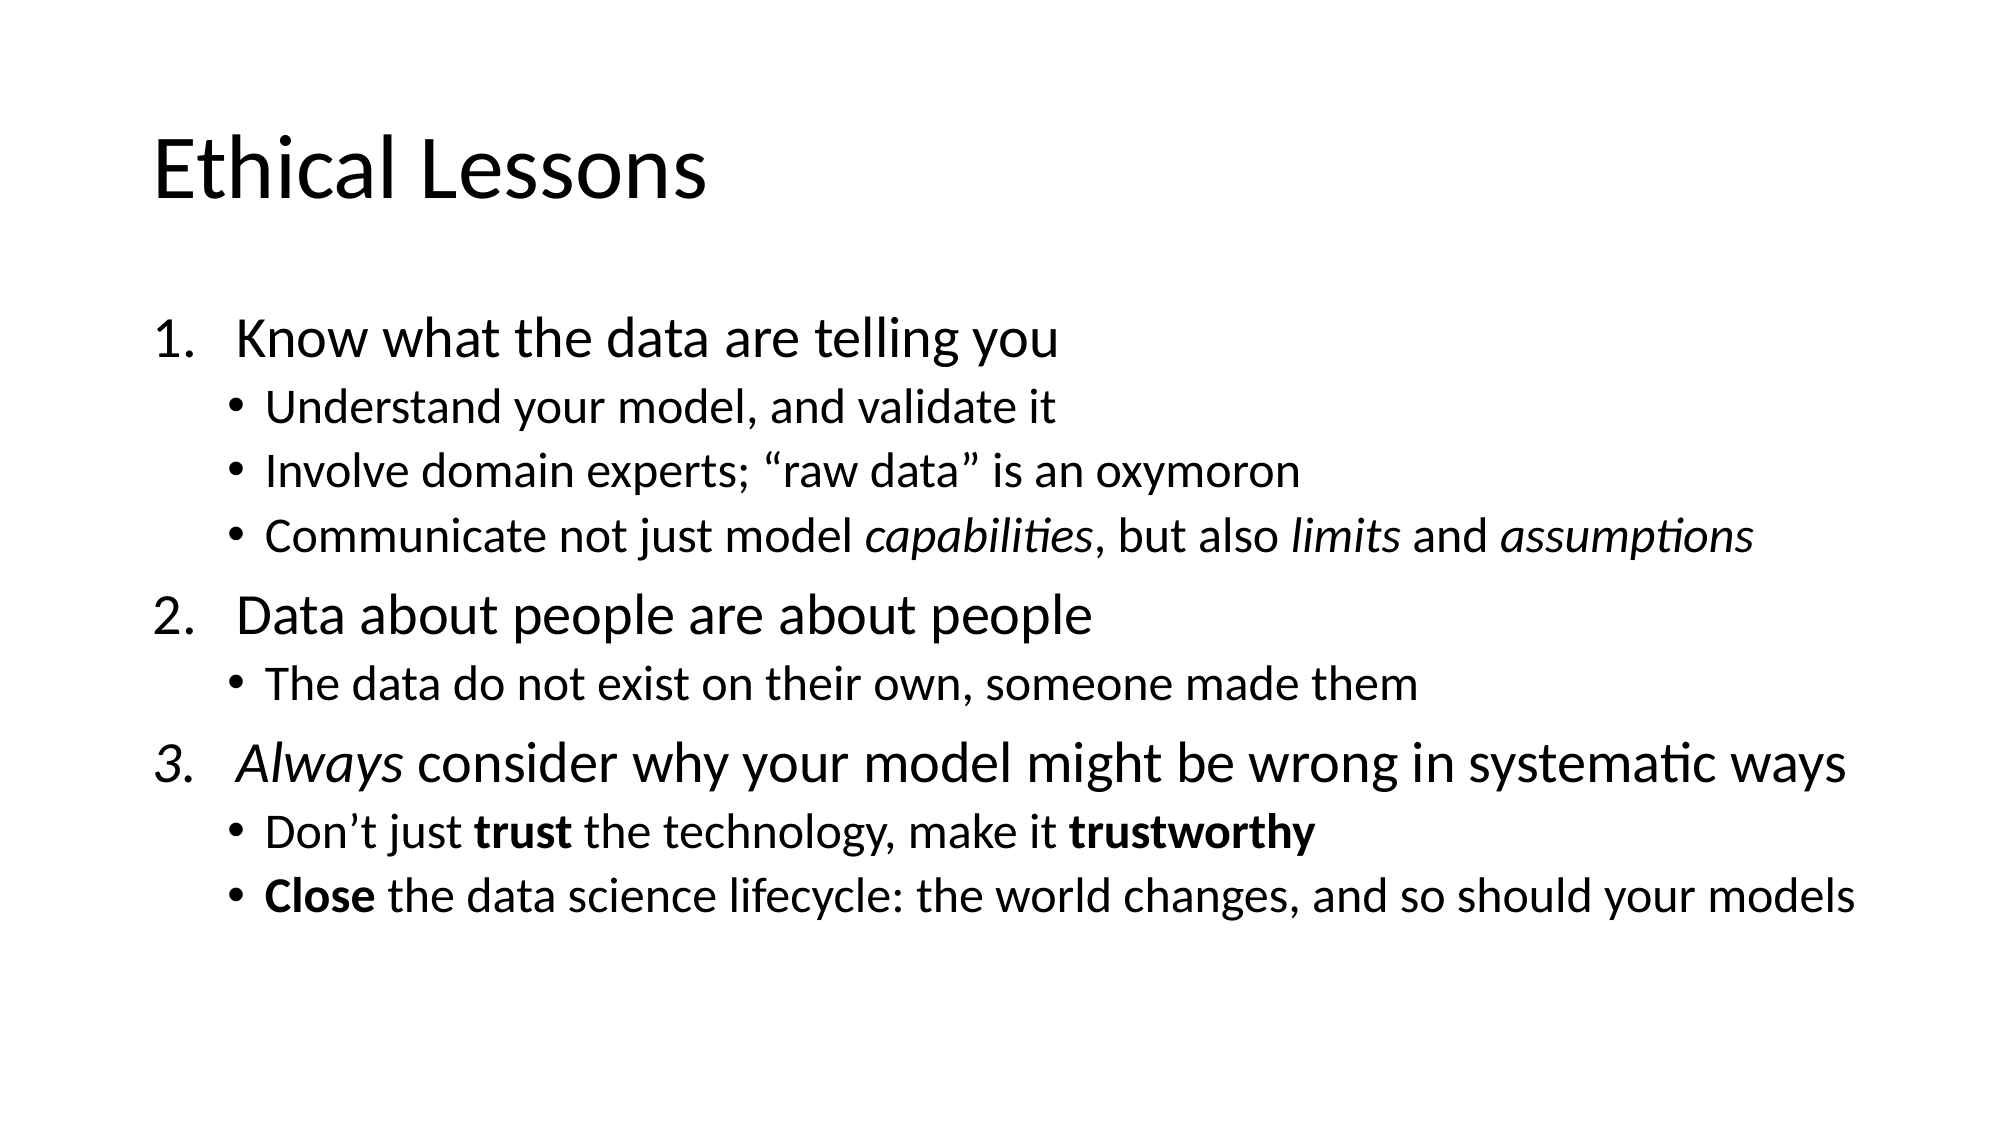

# Ethical Lessons
Know what the data are telling you
Understand your model, and validate it
Involve domain experts; “raw data” is an oxymoron
Communicate not just model capabilities, but also limits and assumptions
Data about people are about people
The data do not exist on their own, someone made them
Always consider why your model might be wrong in systematic ways
Don’t just trust the technology, make it trustworthy
Close the data science lifecycle: the world changes, and so should your models